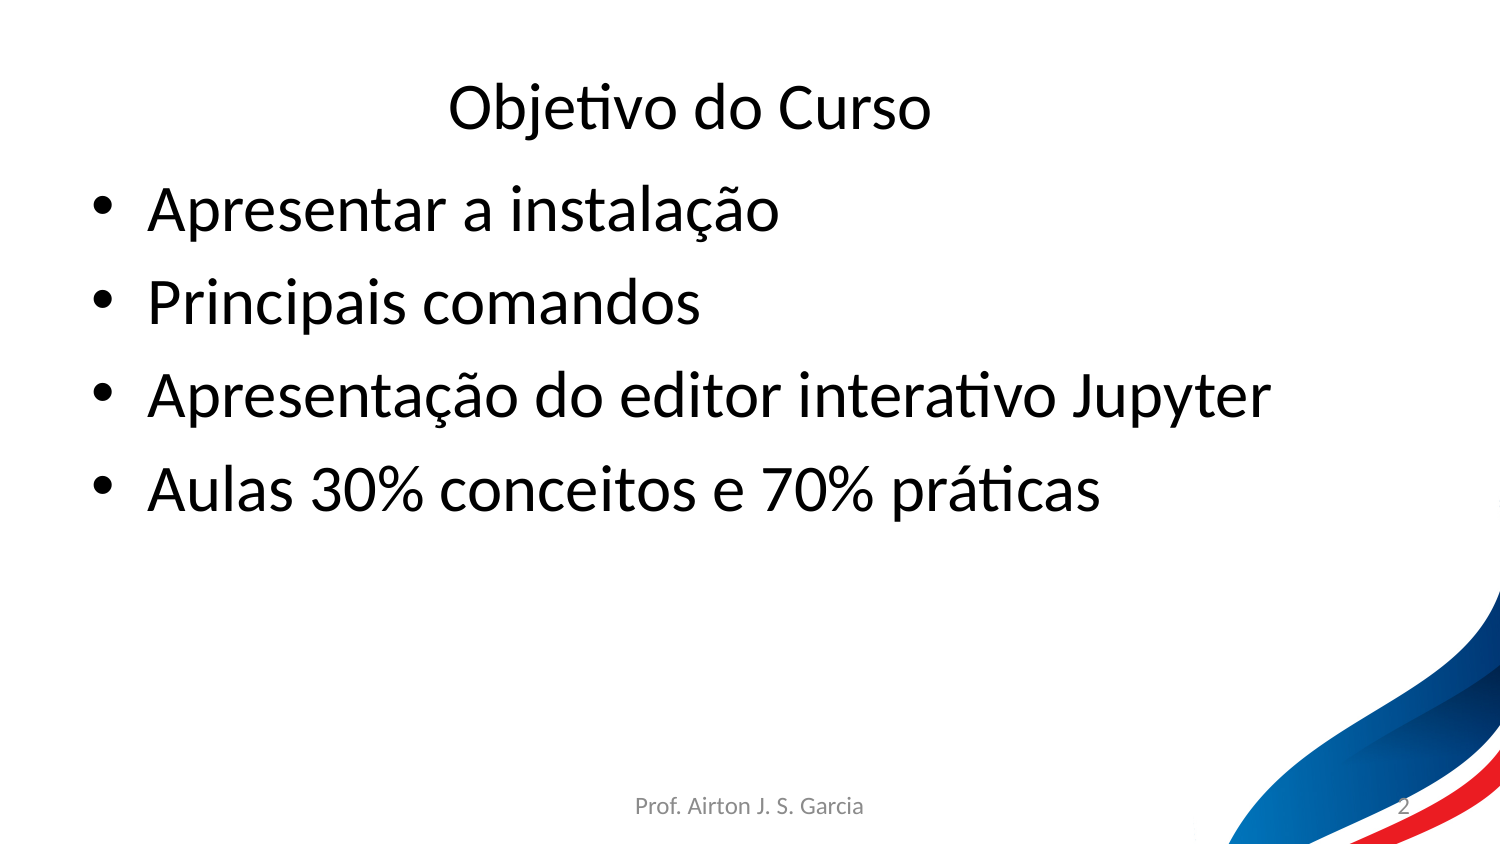

Objetivo do Curso
Apresentar a instalação
Principais comandos
Apresentação do editor interativo Jupyter
Aulas 30% conceitos e 70% práticas
Prof. Airton J. S. Garcia
2